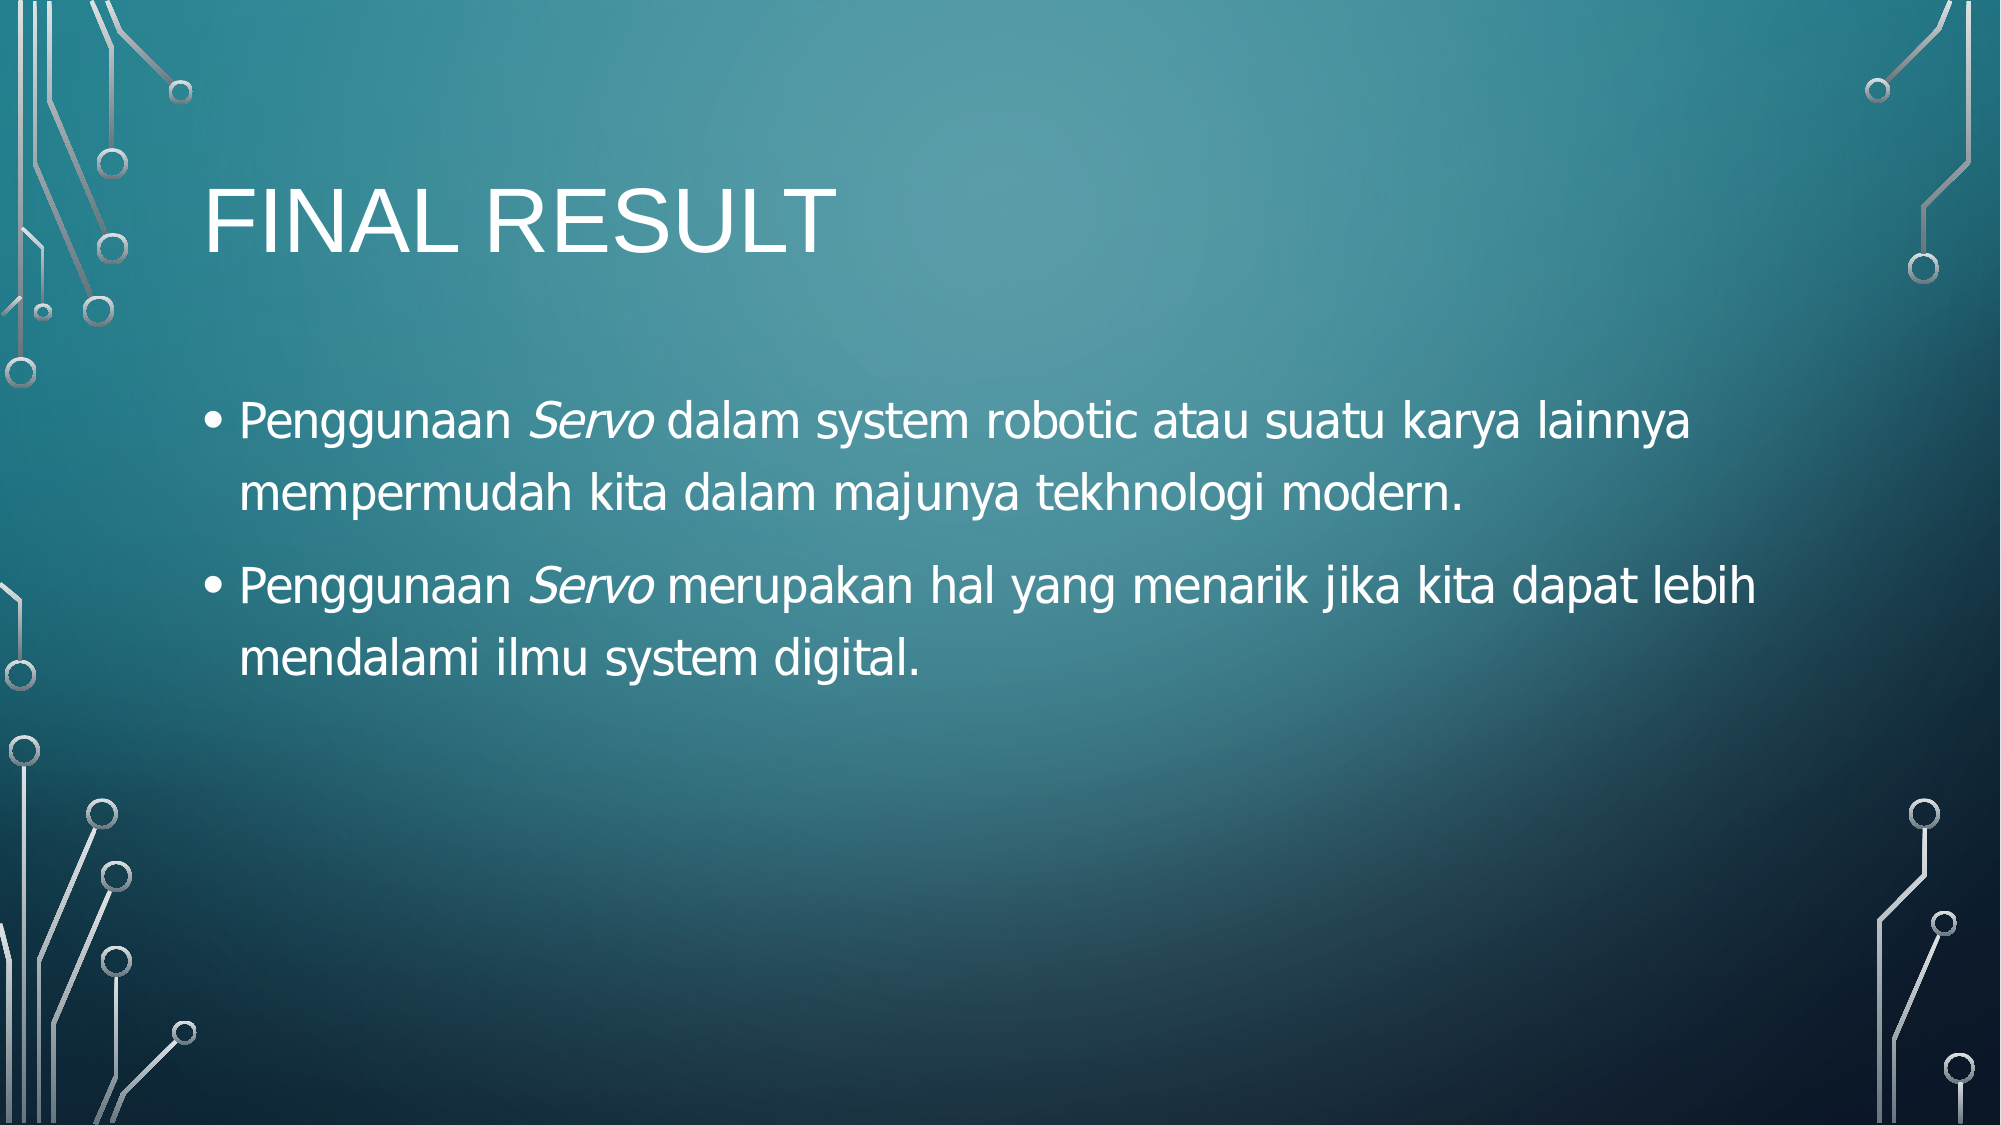

# Final Result
Penggunaan Servo dalam system robotic atau suatu karya lainnya mempermudah kita dalam majunya tekhnologi modern.
Penggunaan Servo merupakan hal yang menarik jika kita dapat lebih mendalami ilmu system digital.